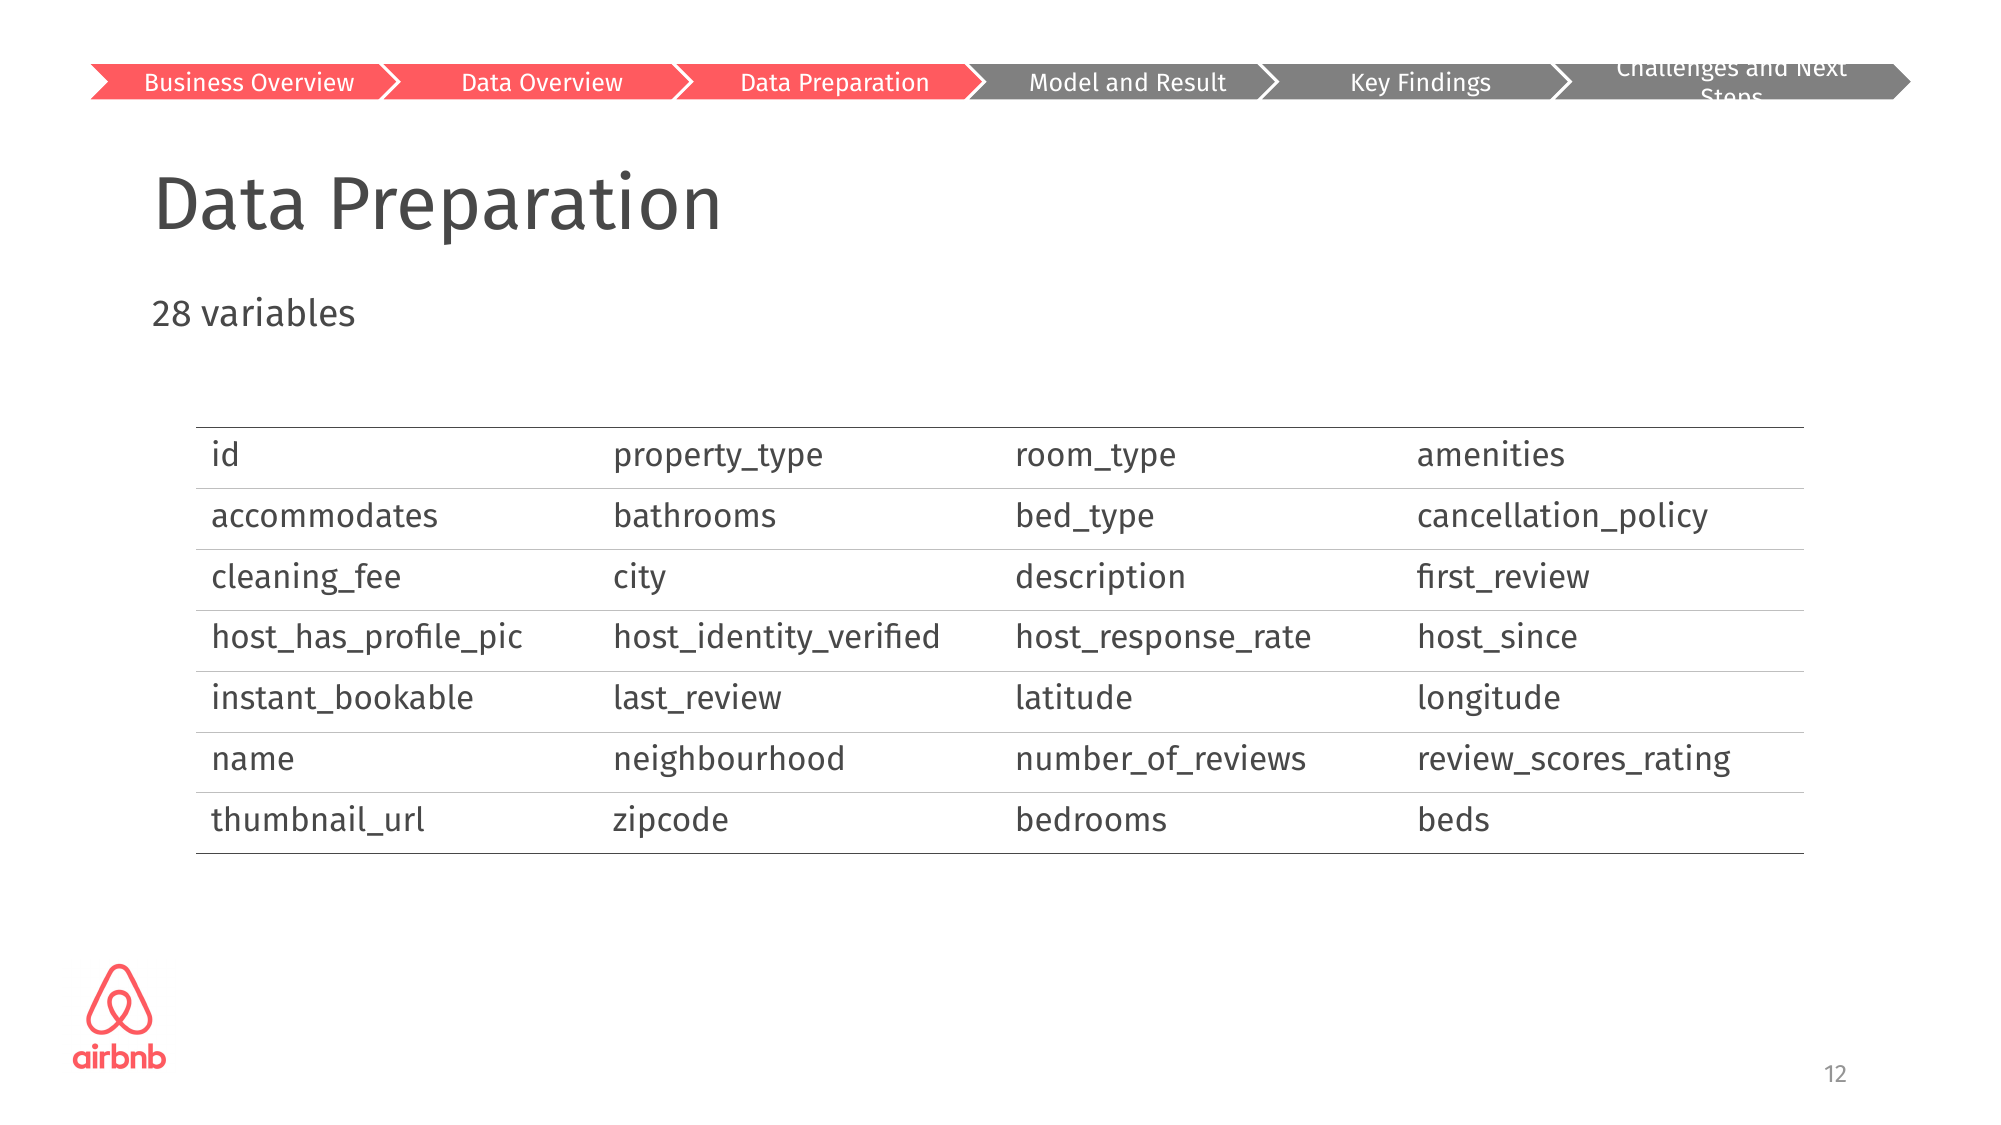

Business Overview

Model and Result
Challenges and Next Steps
Data Overview
Data Preparation
Key Findings
# Data Preparation
28 variables
| id | property\_type | room\_type | amenities |
| --- | --- | --- | --- |
| accommodates | bathrooms | bed\_type | cancellation\_policy |
| cleaning\_fee | city | description | first\_review |
| host\_has\_profile\_pic | host\_identity\_verified | host\_response\_rate | host\_since |
| instant\_bookable | last\_review | latitude | longitude |
| name | neighbourhood | number\_of\_reviews | review\_scores\_rating |
| thumbnail\_url | zipcode | bedrooms | beds |
12